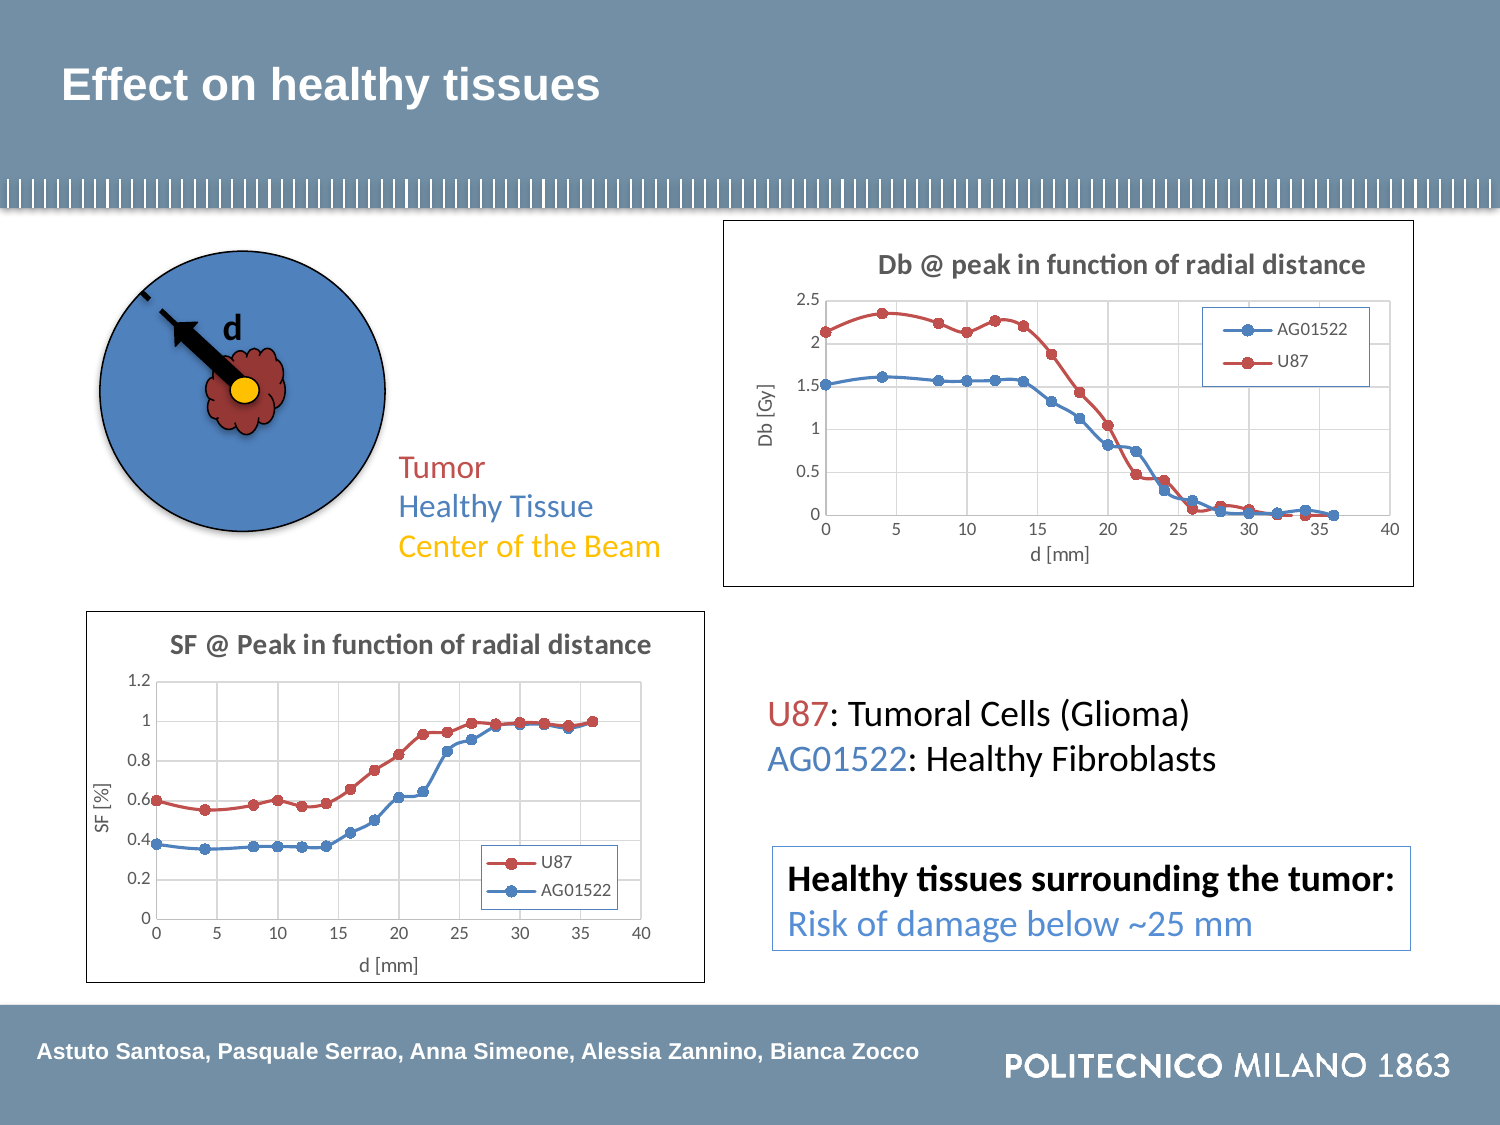

# Effect on healthy tissues

### Chart: Db @ peak in function of radial distance

| Category |  |  |
|---|---|---|

d

Tumor
Healthy Tissue
Center of the Beam

### Chart: SF @ Peak in function of radial distance

| Category |  |  |
|---|---|---|
U87: Tumoral Cells (Glioma)
AG01522: Healthy Fibroblasts
Healthy tissues surrounding the tumor:
Risk of damage below ~25 mm